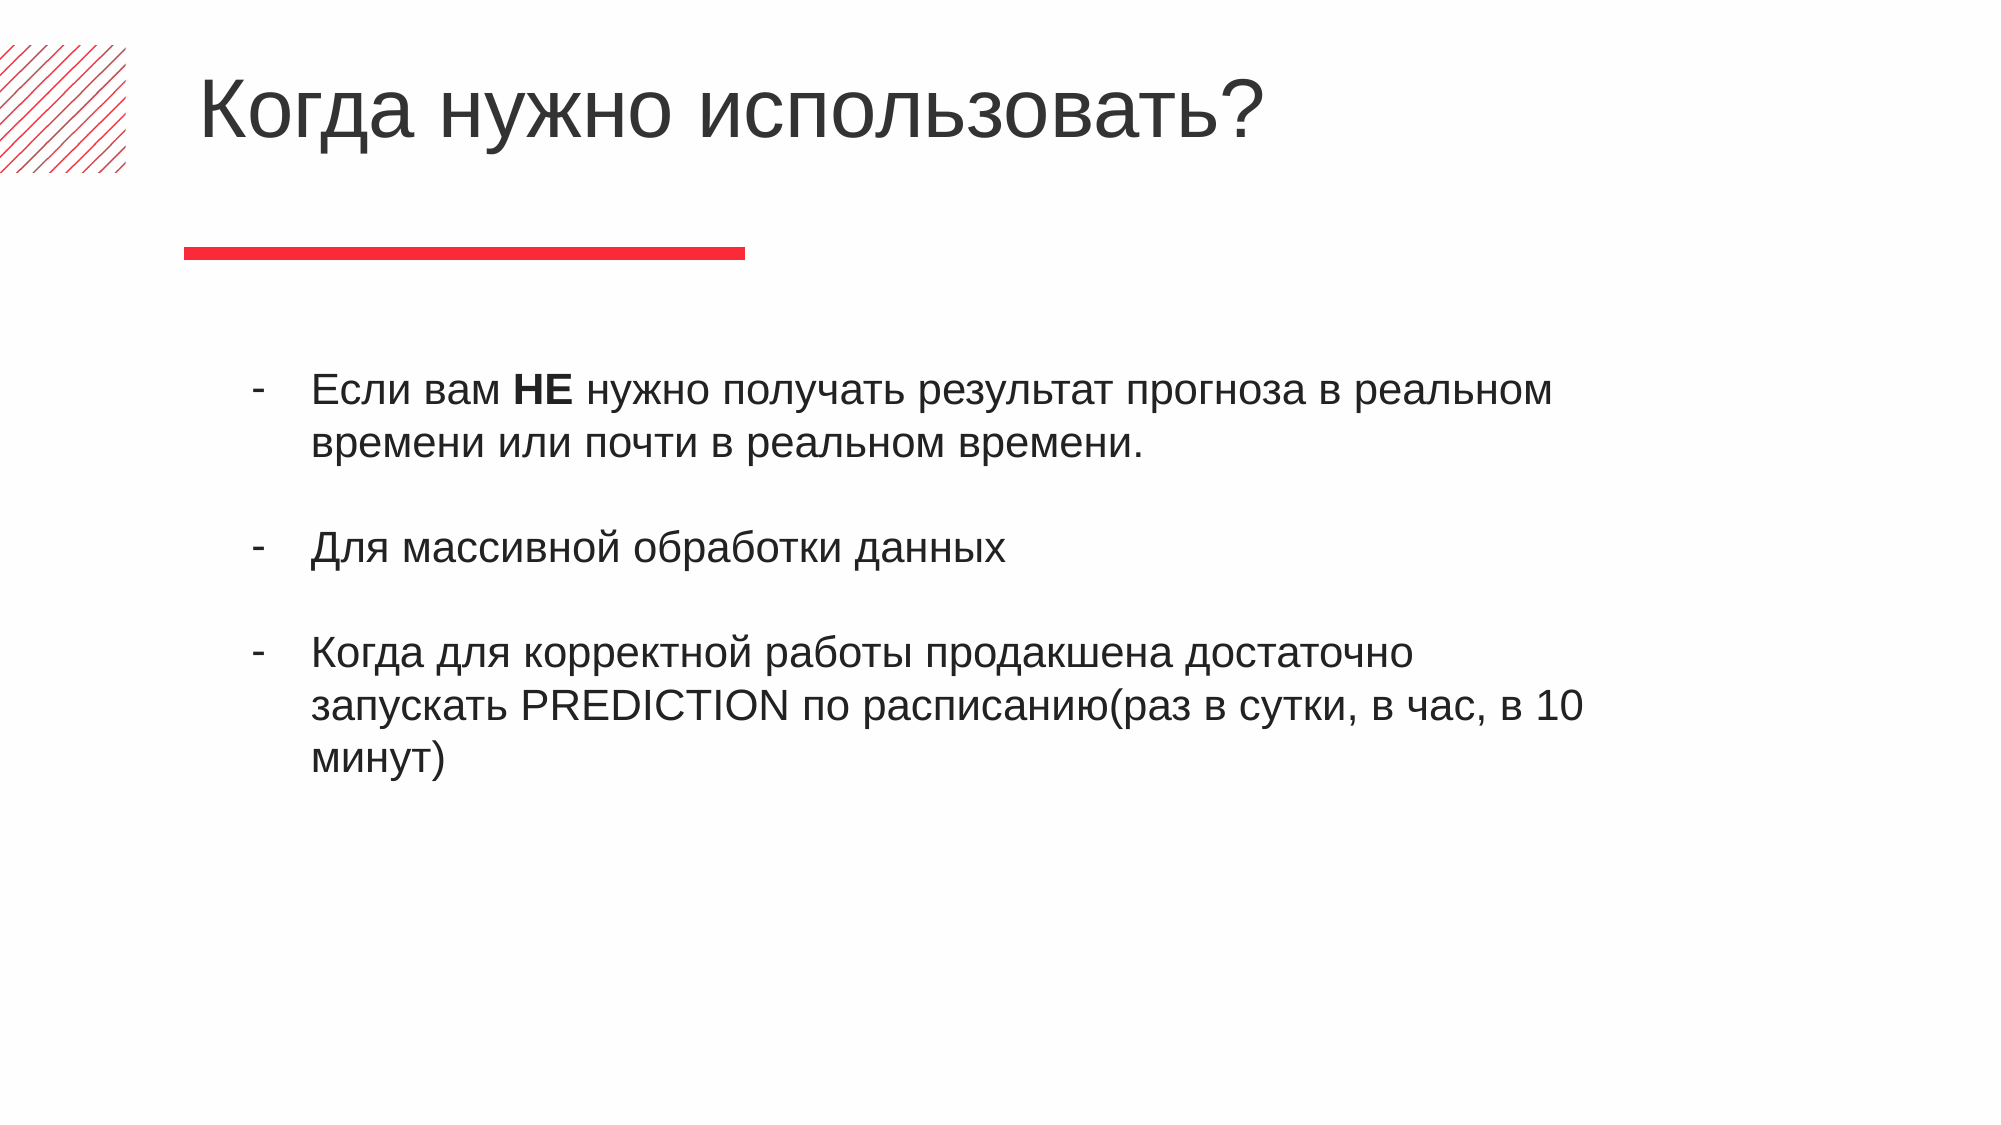

Когда нужно использовать?

Если вам НЕ нужно получать результат прогноза в реальном времени или почти в реальном времени.
Для массивной обработки данных
Когда для корректной работы продакшена достаточно запускать PREDICTION по расписанию(раз в сутки, в час, в 10 минут)